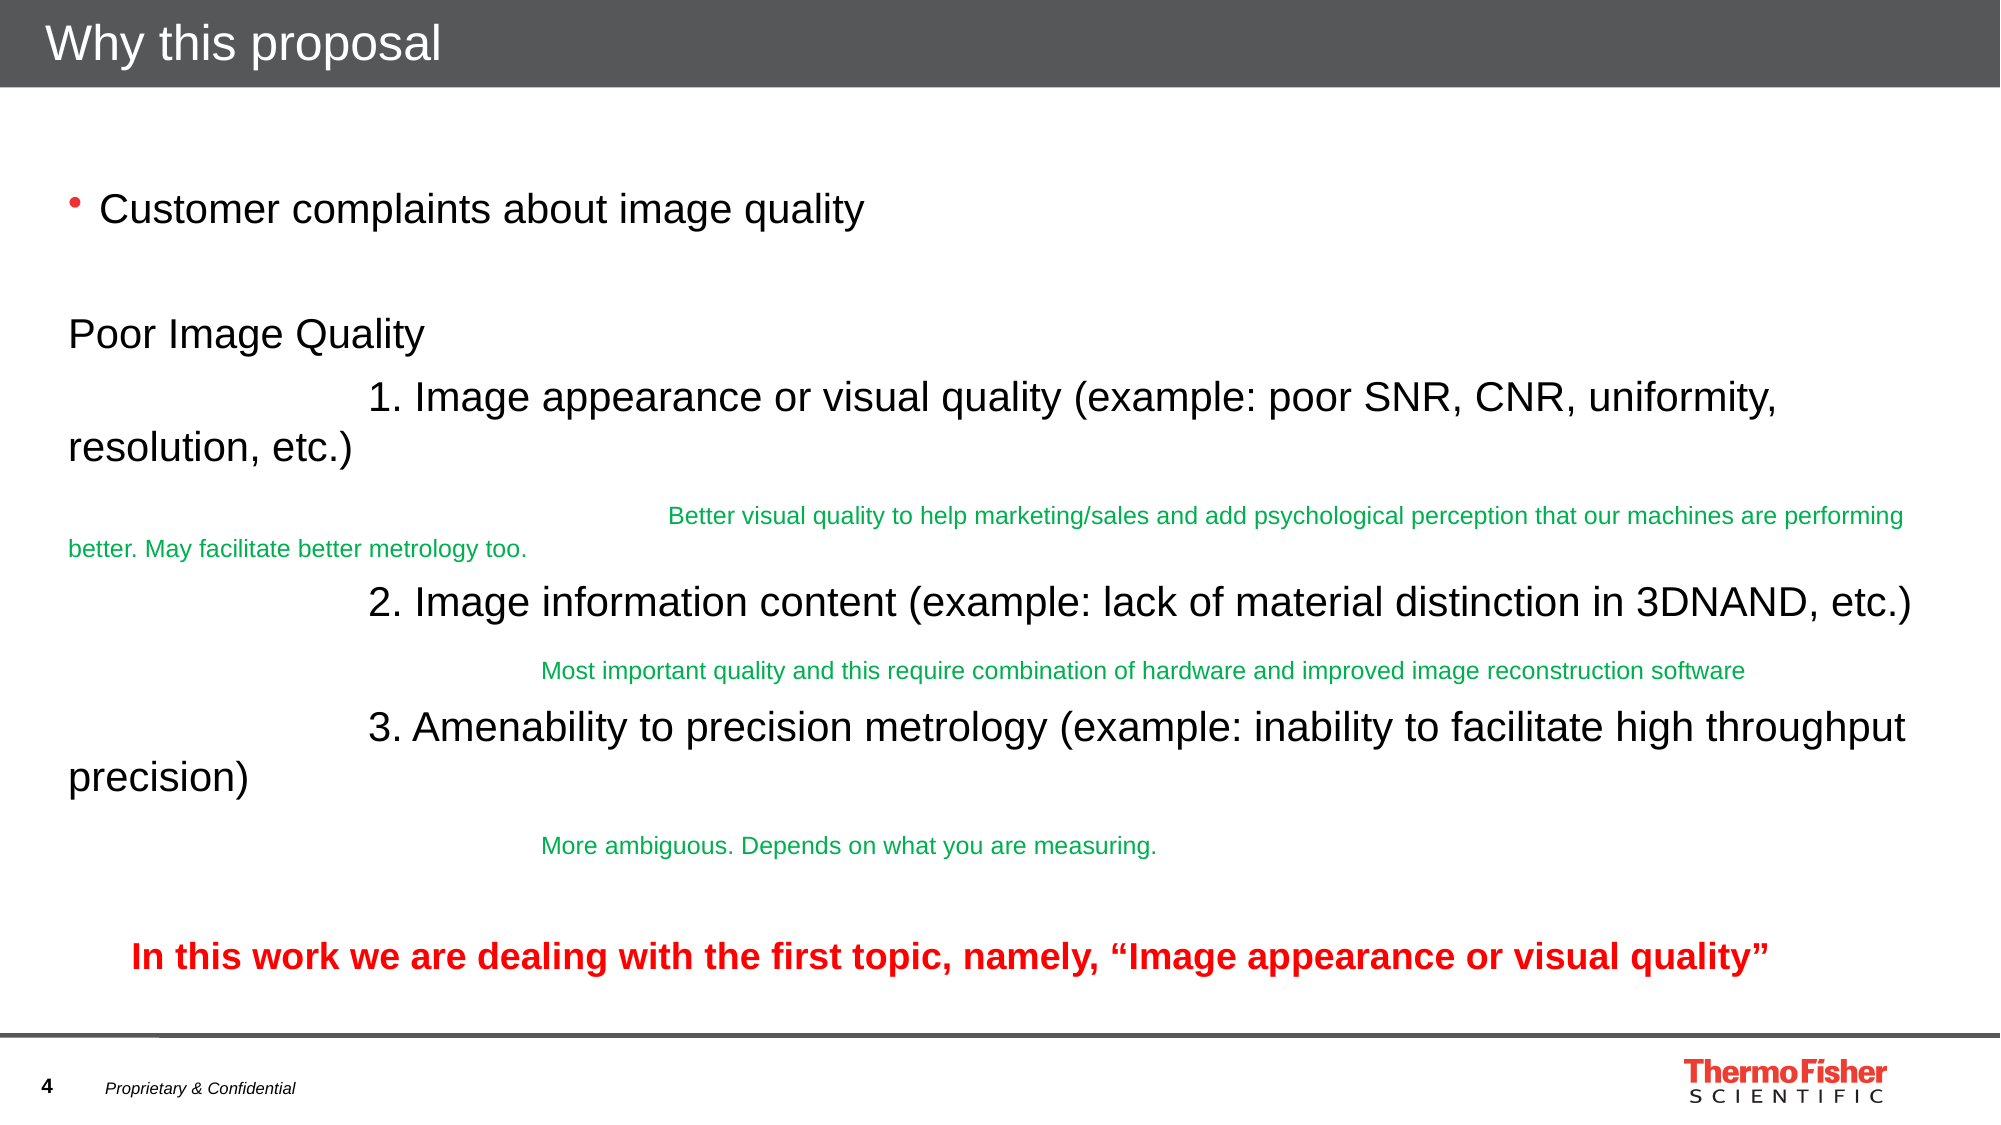

# Why this proposal
Customer complaints about image quality

Poor Image Quality
		1. Image appearance or visual quality (example: poor SNR, CNR, uniformity, resolution, etc.)
				Better visual quality to help marketing/sales and add psychological perception that our machines are performing better. May facilitate better metrology too.
		2. Image information content (example: lack of material distinction in 3DNAND, etc.)
			  Most important quality and this require combination of hardware and improved image reconstruction software
		3. Amenability to precision metrology (example: inability to facilitate high throughput precision)
			  More ambiguous. Depends on what you are measuring.

      In this work we are dealing with the first topic, namely, “Image appearance or visual quality”